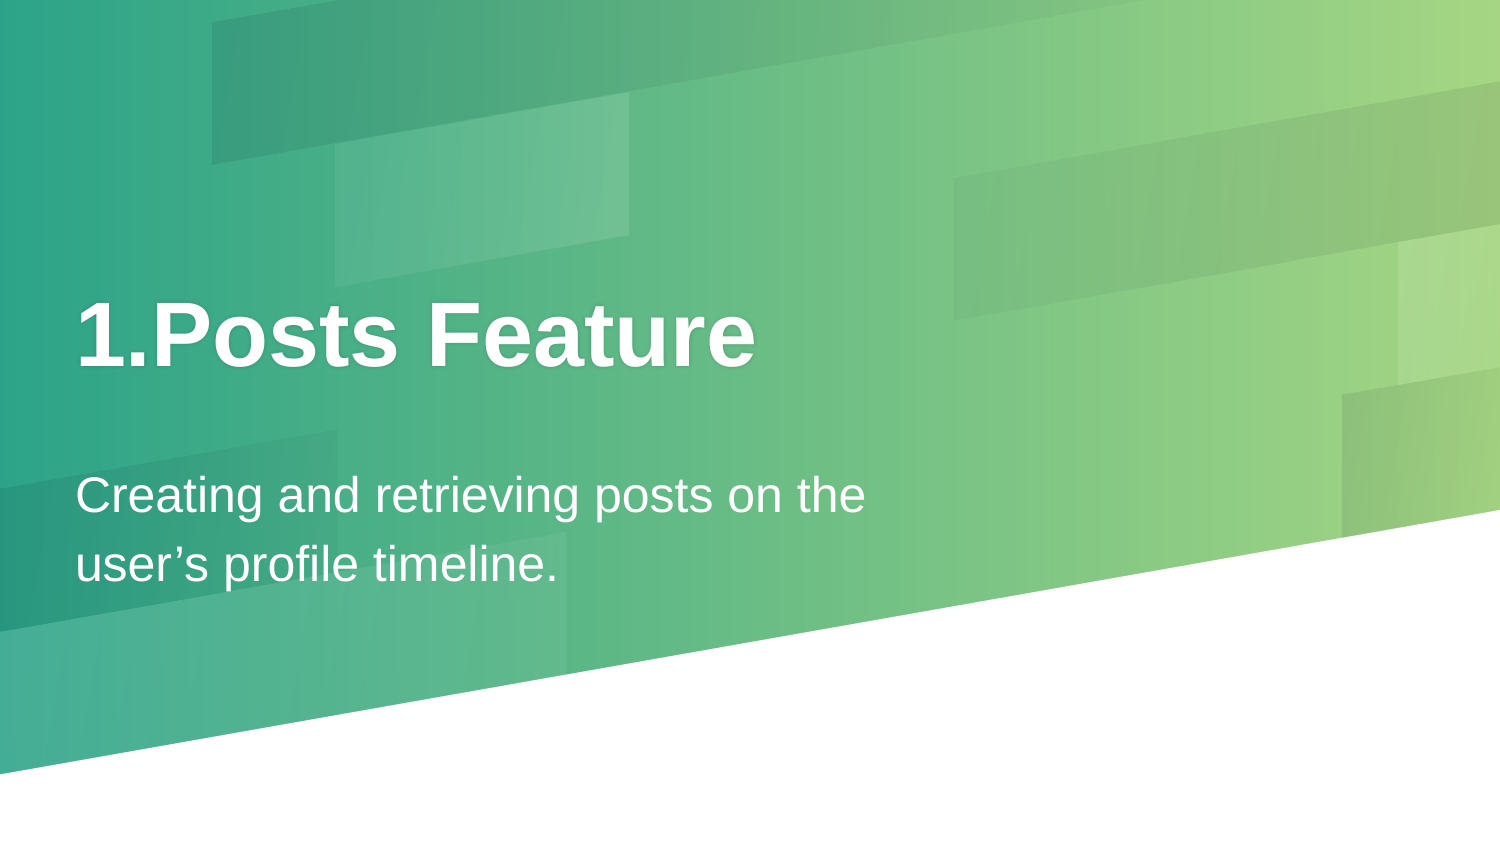

# Posts Feature
Creating and retrieving posts on the user’s profile timeline.